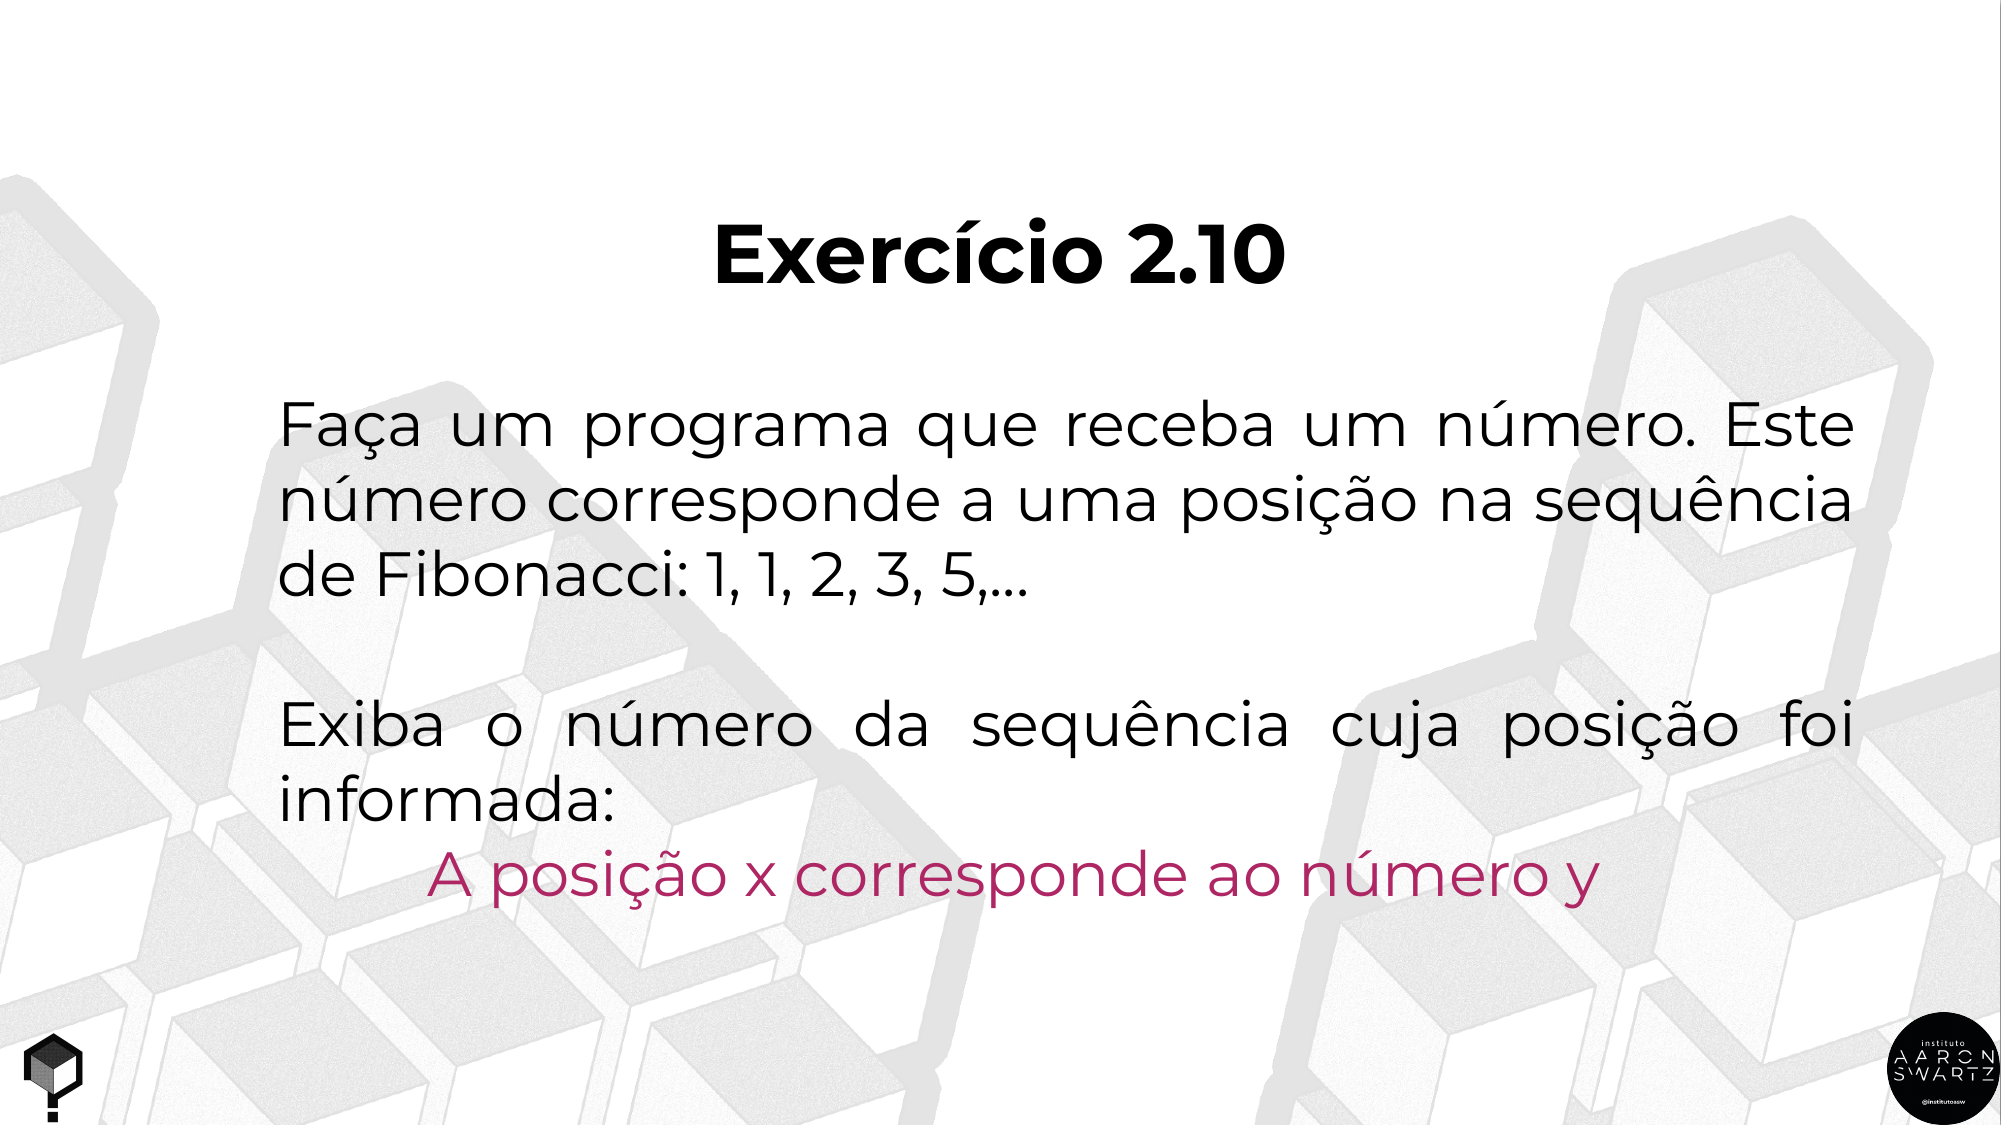

Exercício 2.10
Faça um programa que receba um número. Este número corresponde a uma posição na sequência de Fibonacci: 1, 1, 2, 3, 5,...

Exiba o número da sequência cuja posição foi informada:
	A posição x corresponde ao número y